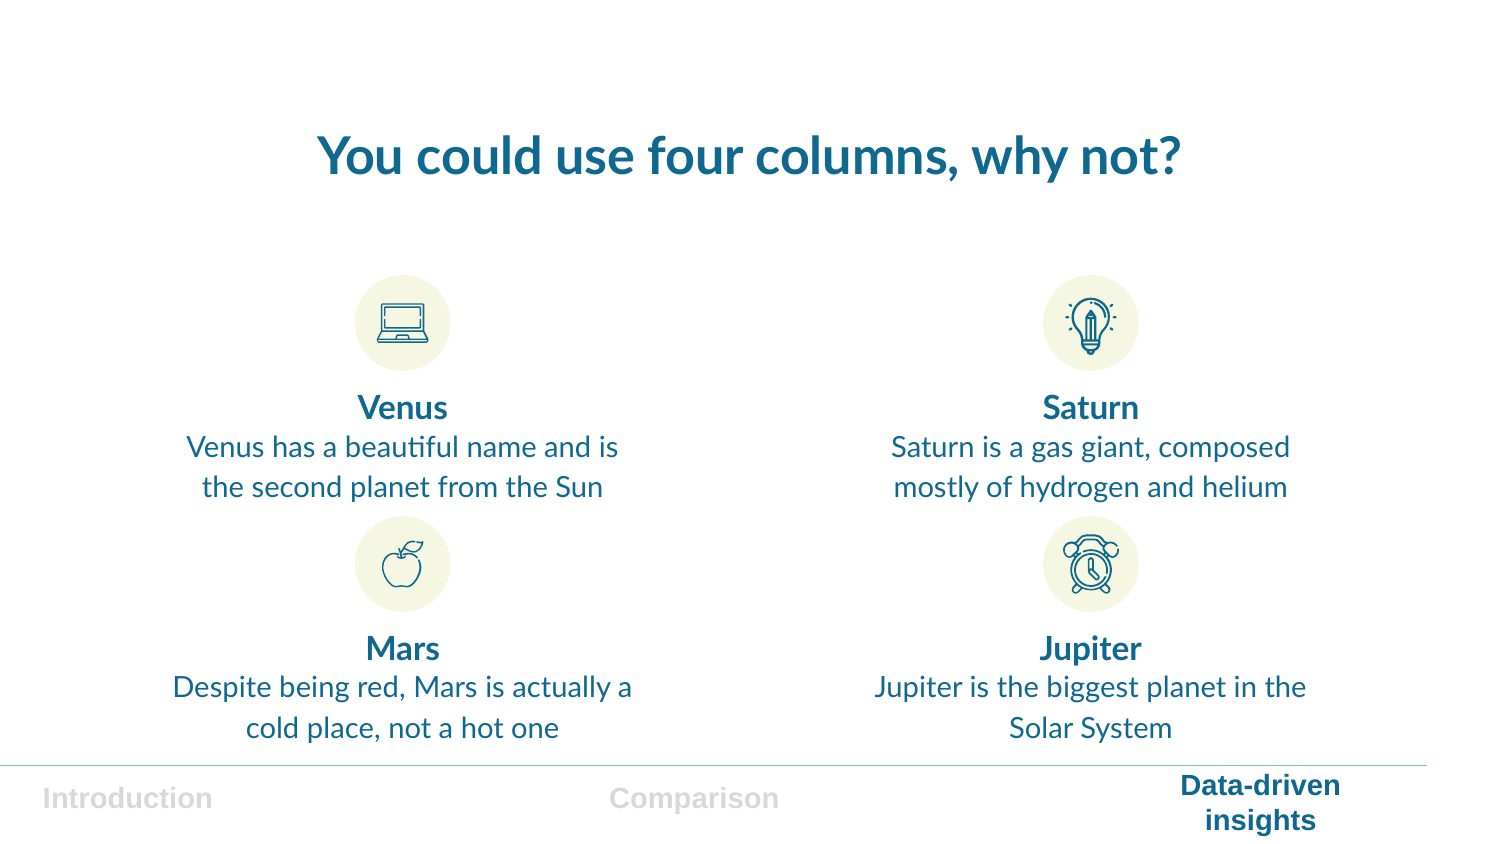

# You could use four columns, why not?

Venus
Saturn
Venus has a beautiful name and is the second planet from the Sun
Saturn is a gas giant, composed mostly of hydrogen and helium

Mars
Jupiter
Despite being red, Mars is actually a cold place, not a hot one
Jupiter is the biggest planet in the Solar System